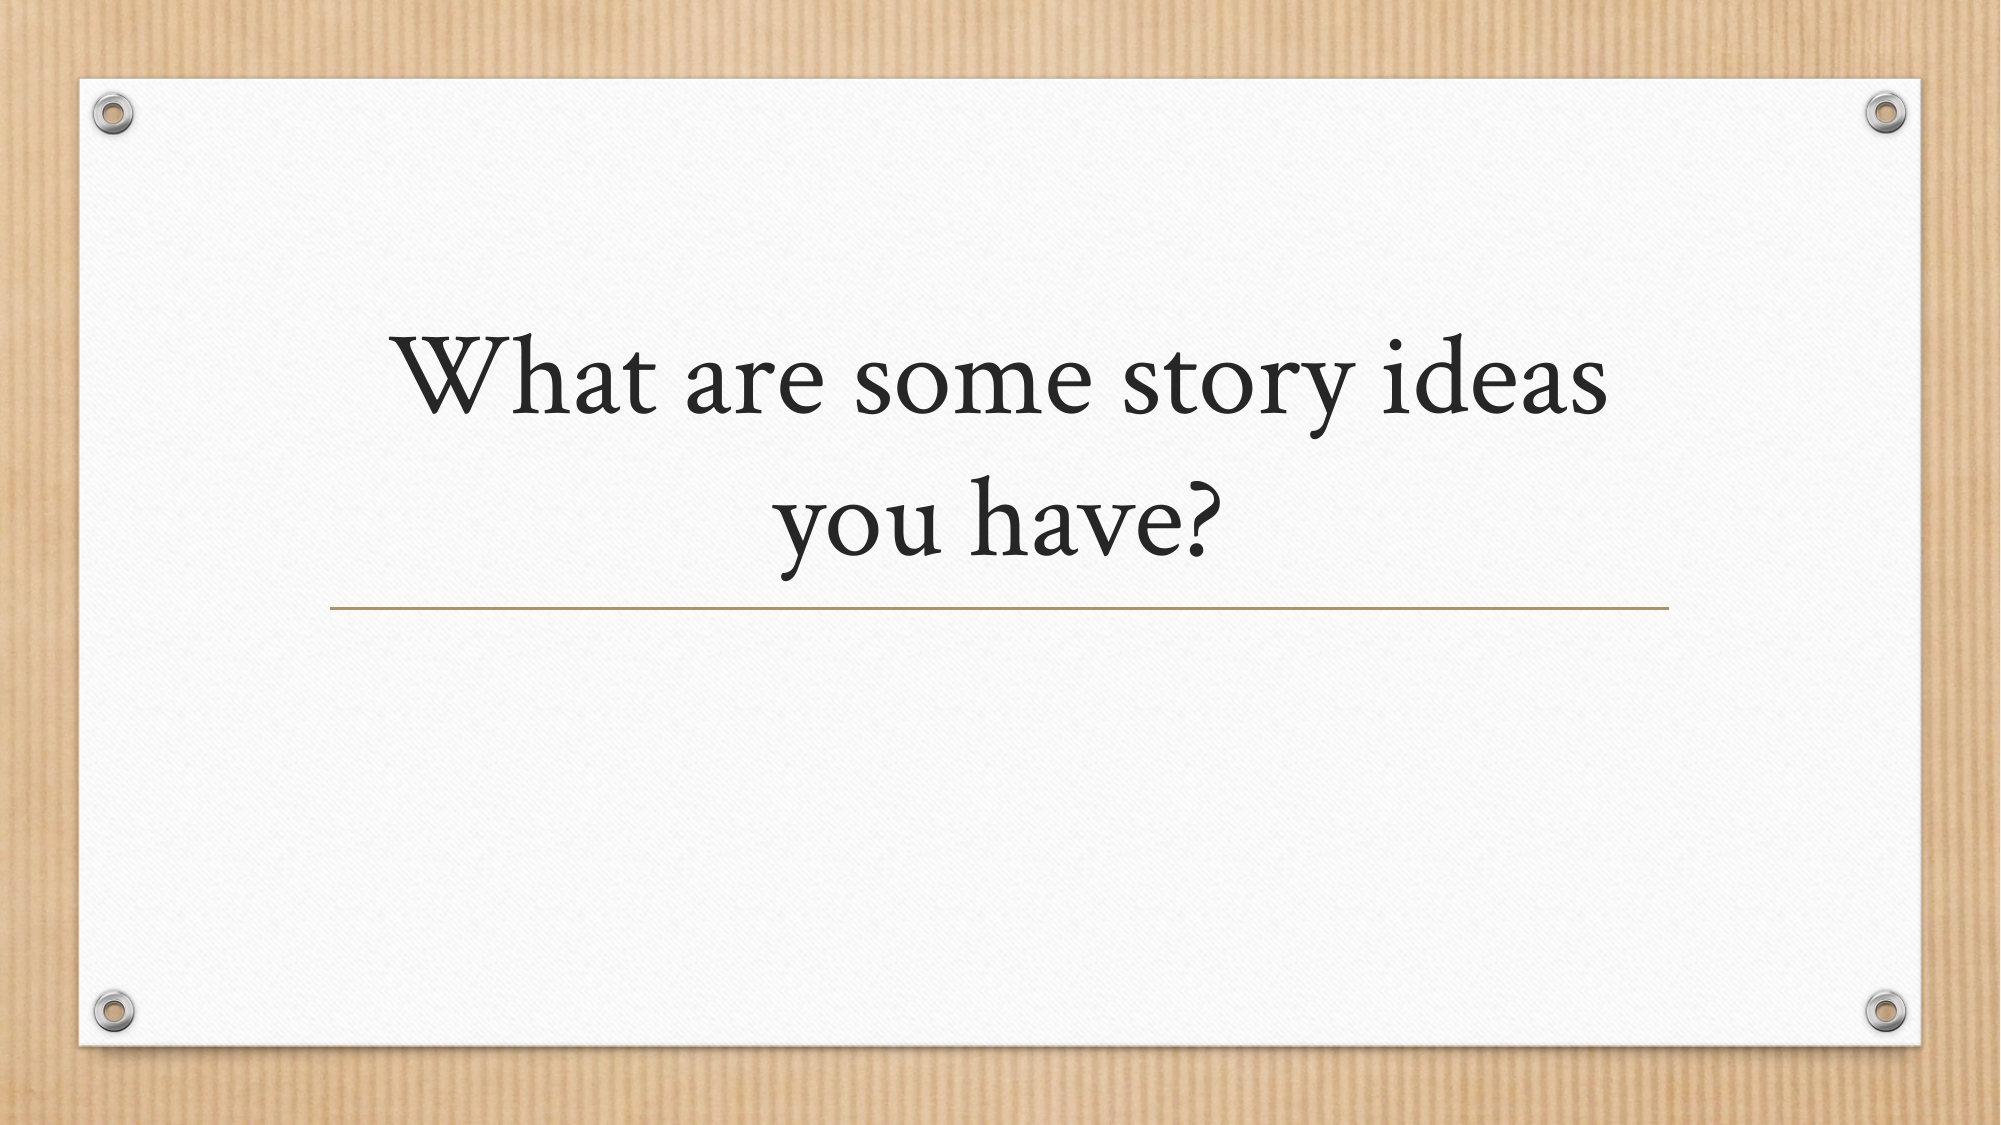

# What are some story ideas you have?